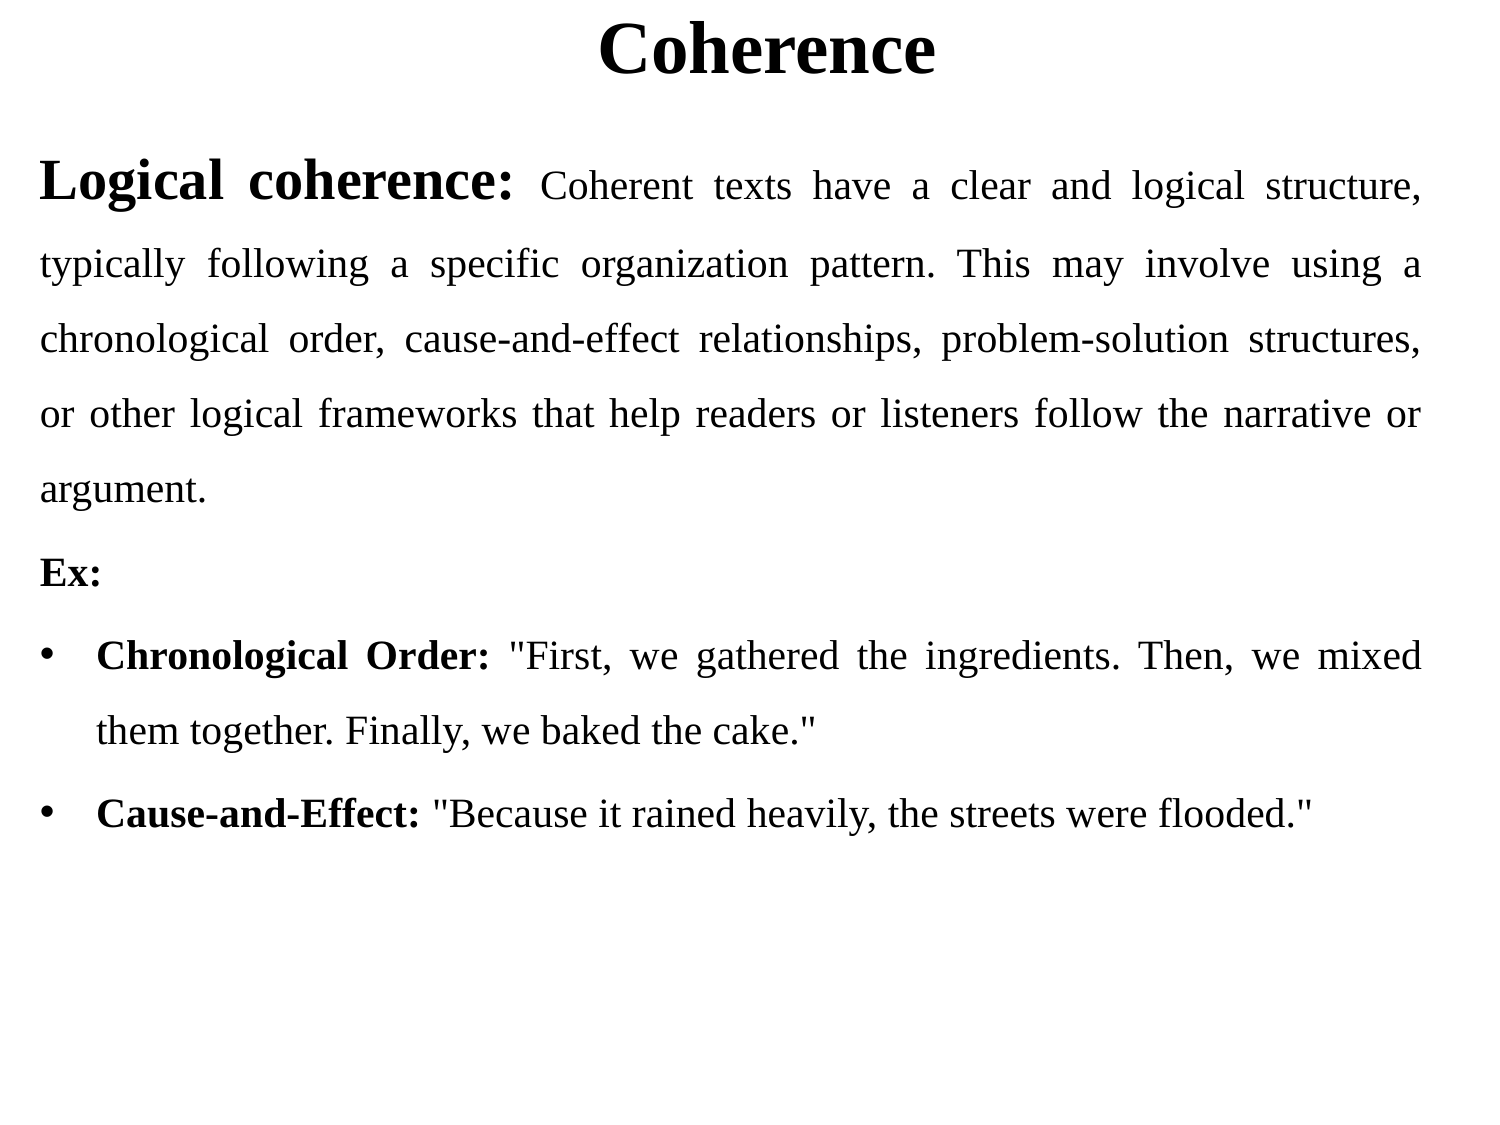

# Coherence
Logical coherence: Coherent texts have a clear and logical structure, typically following a specific organization pattern. This may involve using a chronological order, cause-and-effect relationships, problem-solution structures, or other logical frameworks that help readers or listeners follow the narrative or argument.
Ex:
Chronological Order: "First, we gathered the ingredients. Then, we mixed them together. Finally, we baked the cake."
Cause-and-Effect: "Because it rained heavily, the streets were flooded."